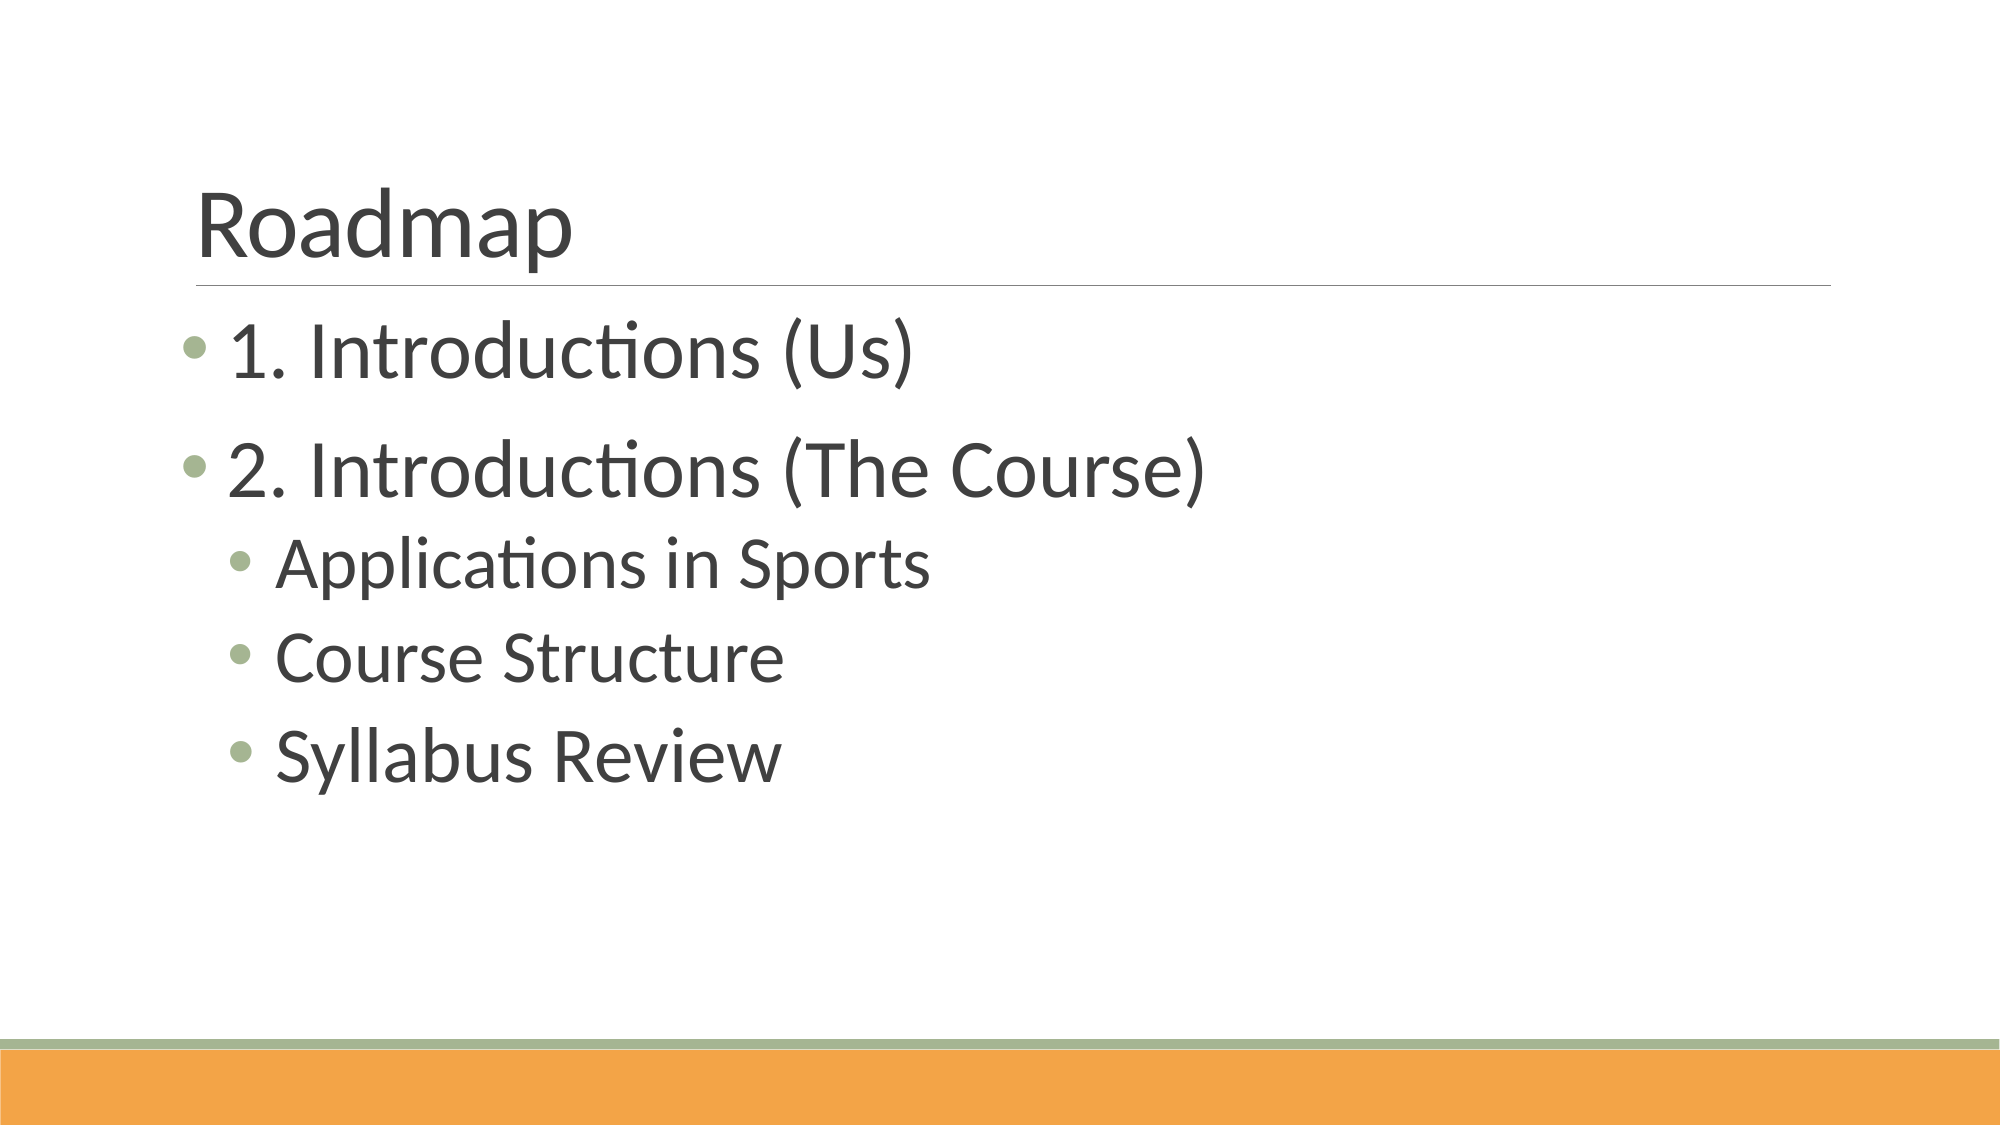

# Roadmap
1. Introductions (Us)
2. Introductions (The Course)
Applications in Sports
Course Structure
Syllabus Review